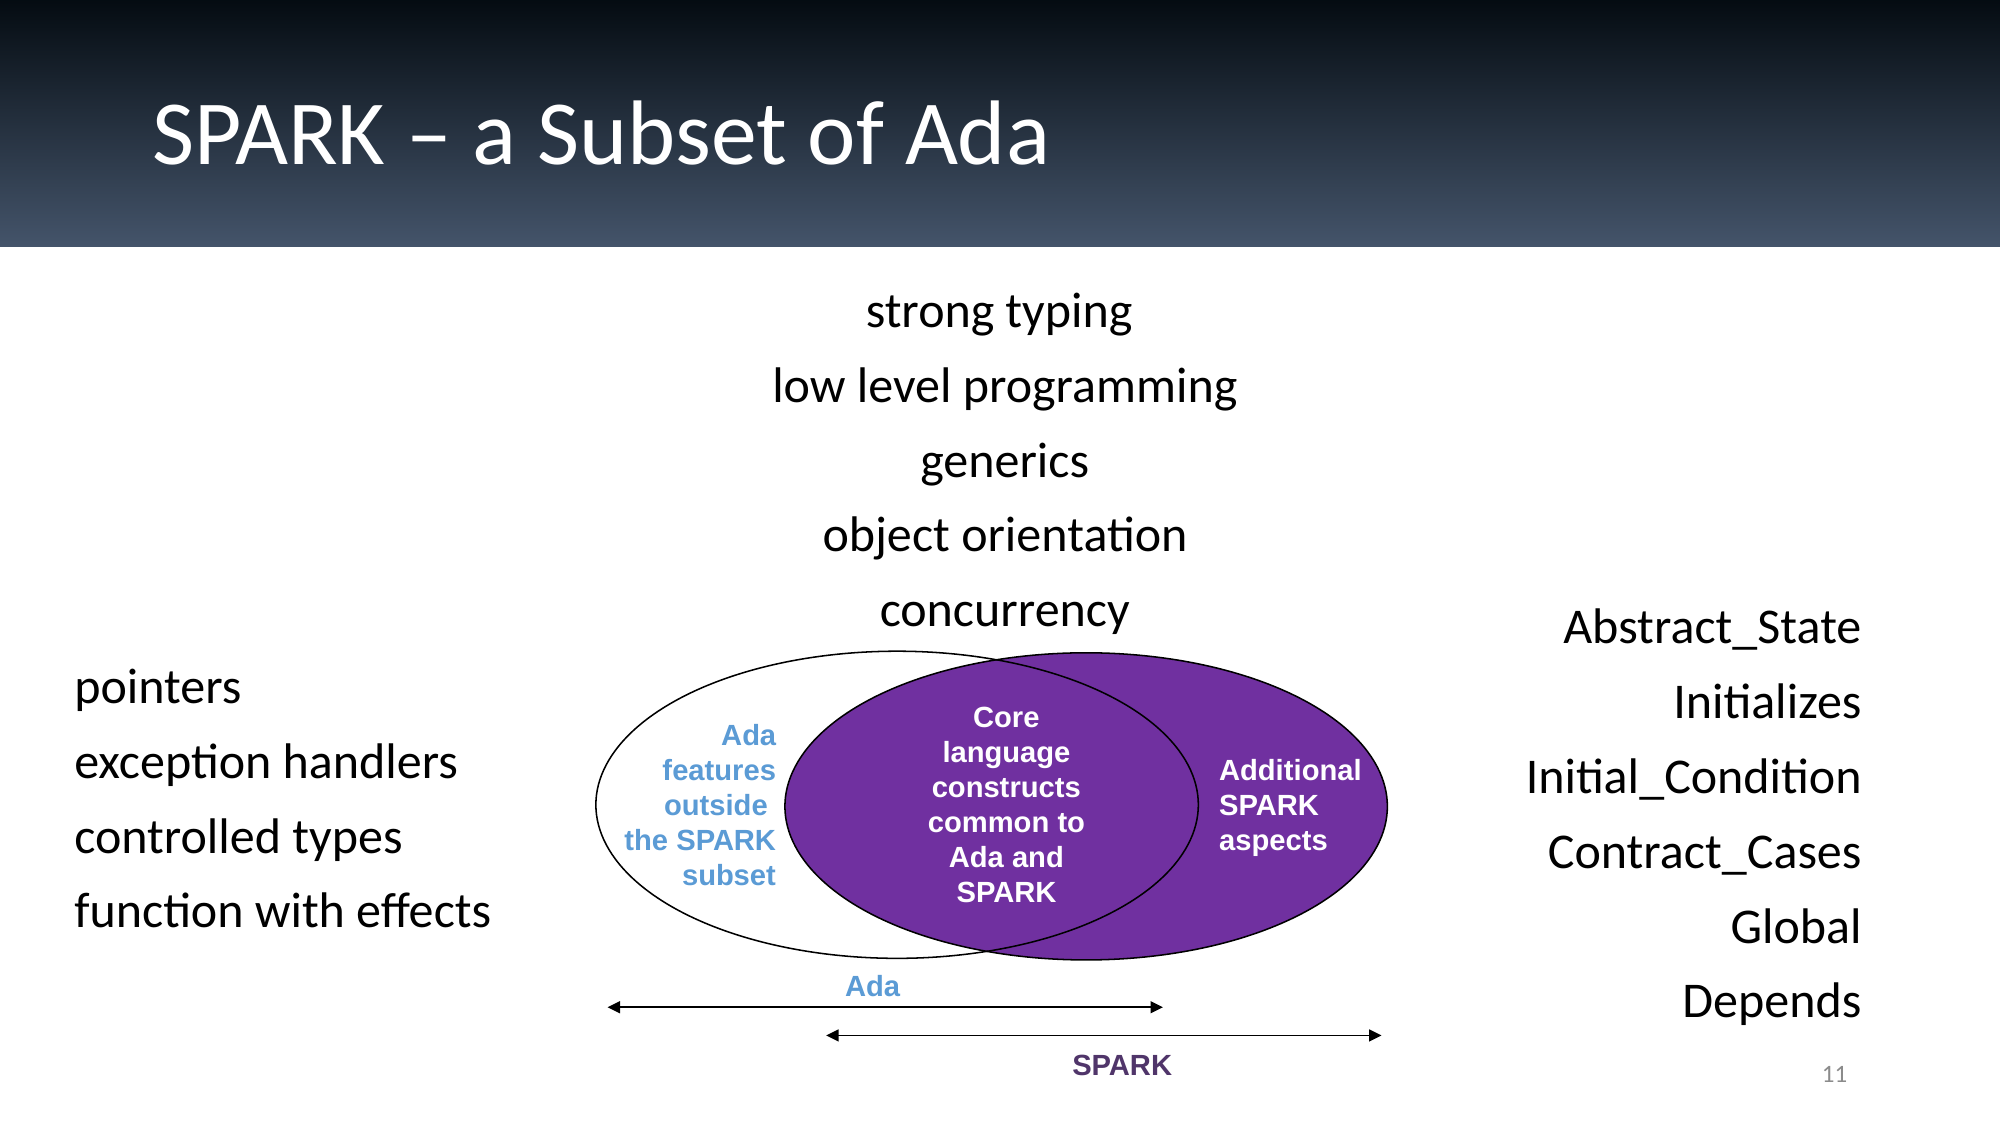

# SPARK – a Subset of Ada
strong typing
low level programming
generics
object orientation
concurrency
Abstract_State
Initializes
Initial_Condition
Contract_Cases
Global
Depends

Core language constructs common to Ada and SPARK
Ada
features outside
the SPARK subset
Additional SPARK aspects
Ada
SPARK
pointers
exception handlers
controlled types
function with effects
11